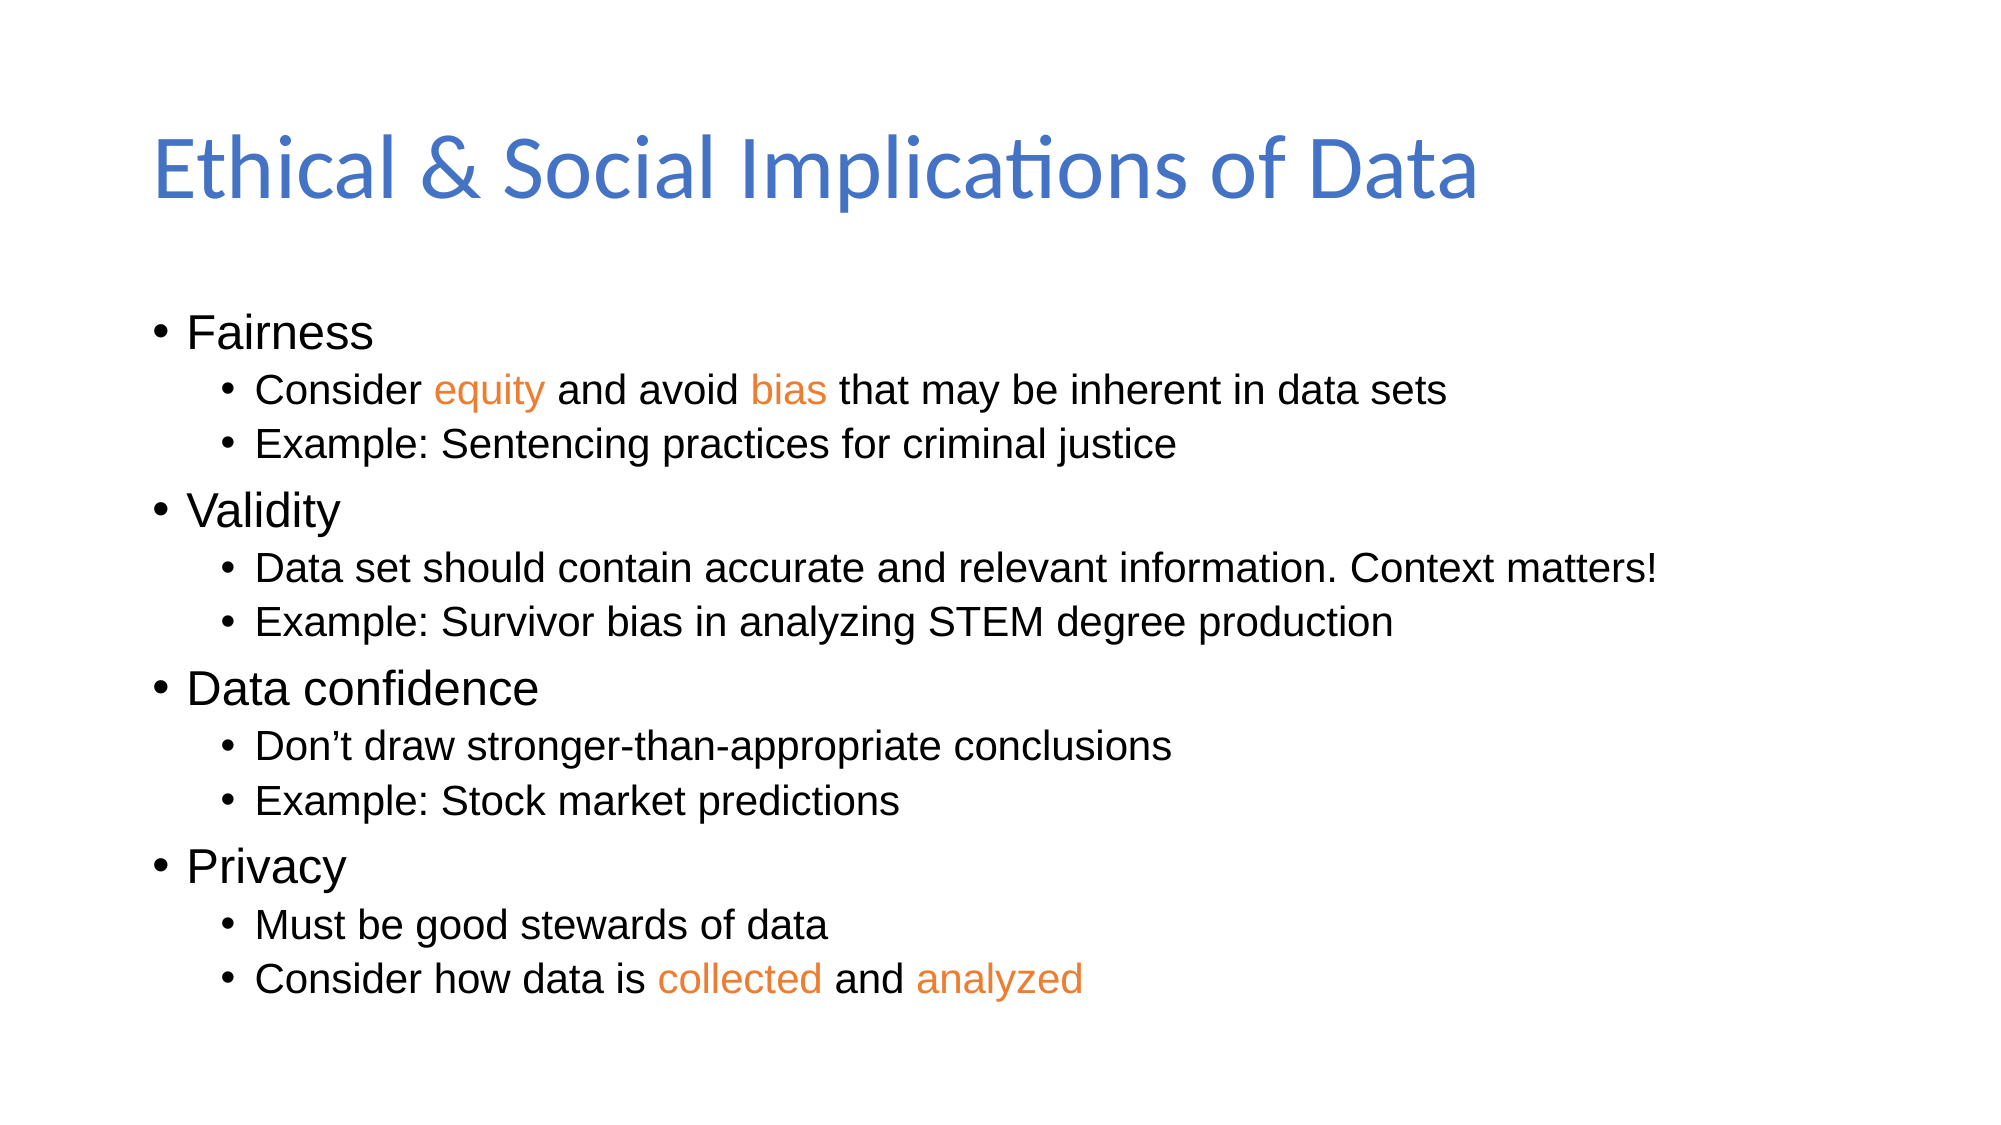

# Ethical & Social Implications of Data
Fairness
Consider equity and avoid bias that may be inherent in data sets
Example: Sentencing practices for criminal justice
Validity
Data set should contain accurate and relevant information. Context matters!
Example: Survivor bias in analyzing STEM degree production
Data confidence
Don’t draw stronger-than-appropriate conclusions
Example: Stock market predictions
Privacy
Must be good stewards of data
Consider how data is collected and analyzed